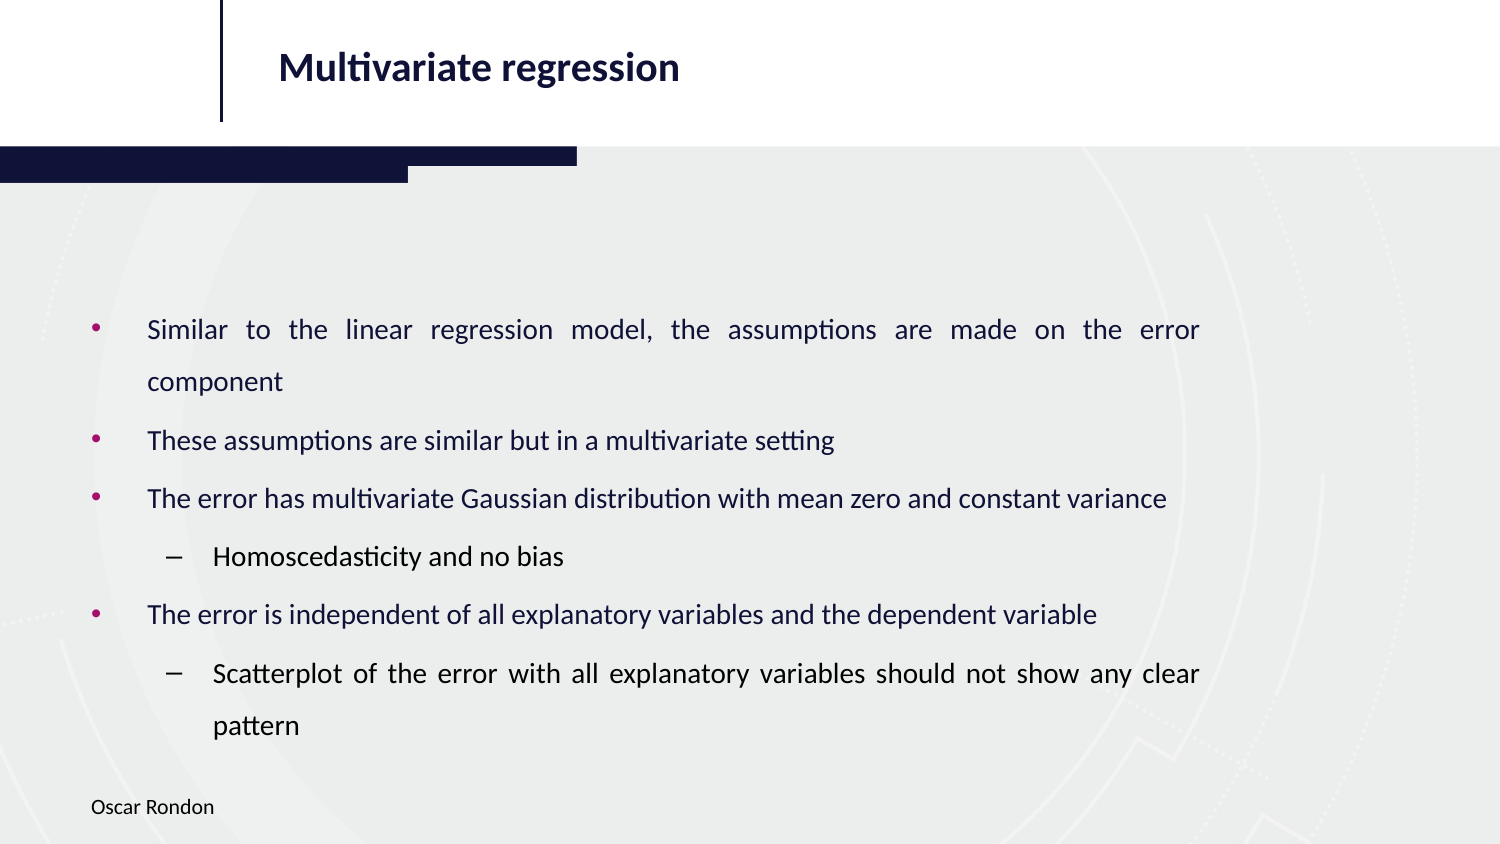

Multivariate regression

Similar to the linear regression model, the assumptions are made on the error component
These assumptions are similar but in a multivariate setting
The error has multivariate Gaussian distribution with mean zero and constant variance
Homoscedasticity and no bias
The error is independent of all explanatory variables and the dependent variable
Scatterplot of the error with all explanatory variables should not show any clear pattern

Oscar Rondon